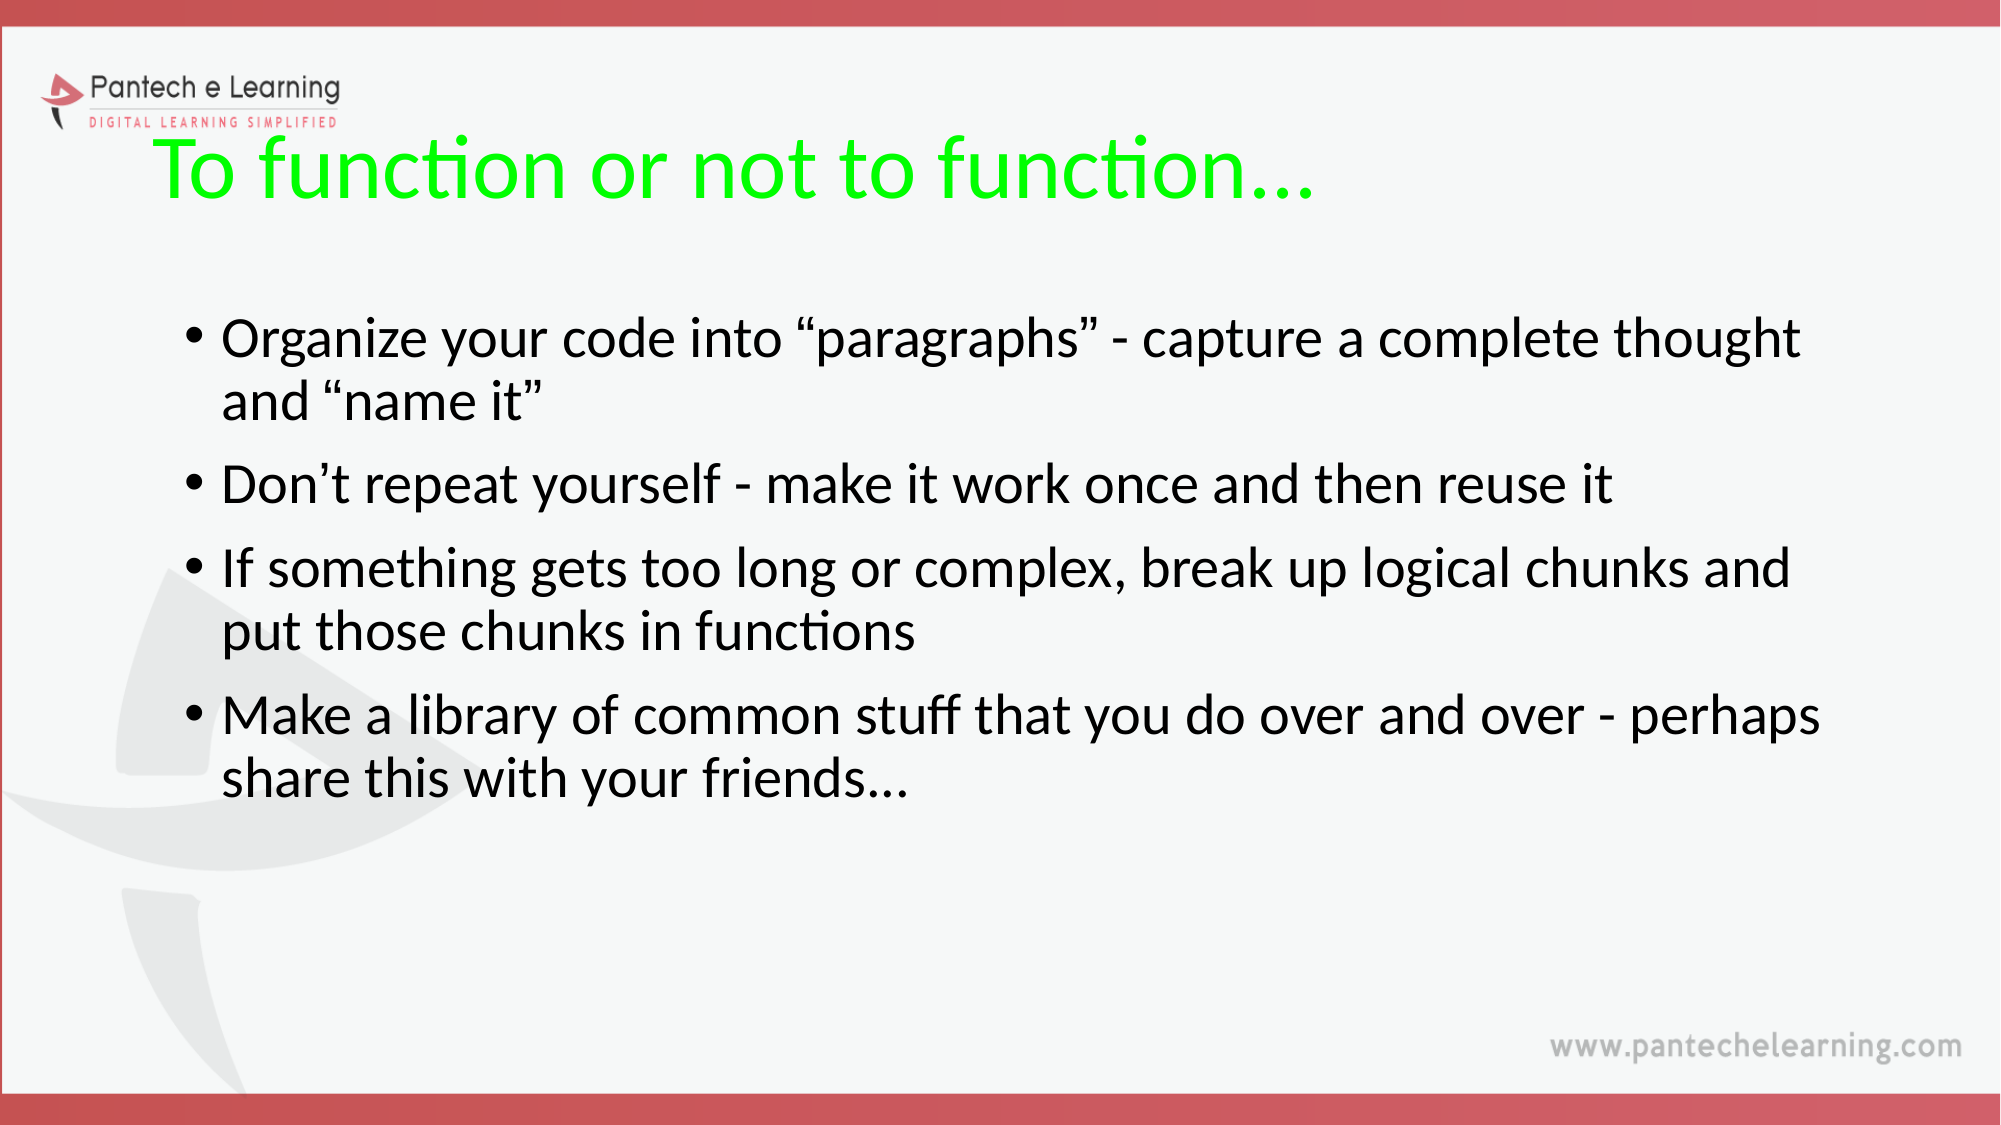

# To function or not to function...
Organize your code into “paragraphs” - capture a complete thought and “name it”
Don’t repeat yourself - make it work once and then reuse it
If something gets too long or complex, break up logical chunks and put those chunks in functions
Make a library of common stuff that you do over and over - perhaps share this with your friends...